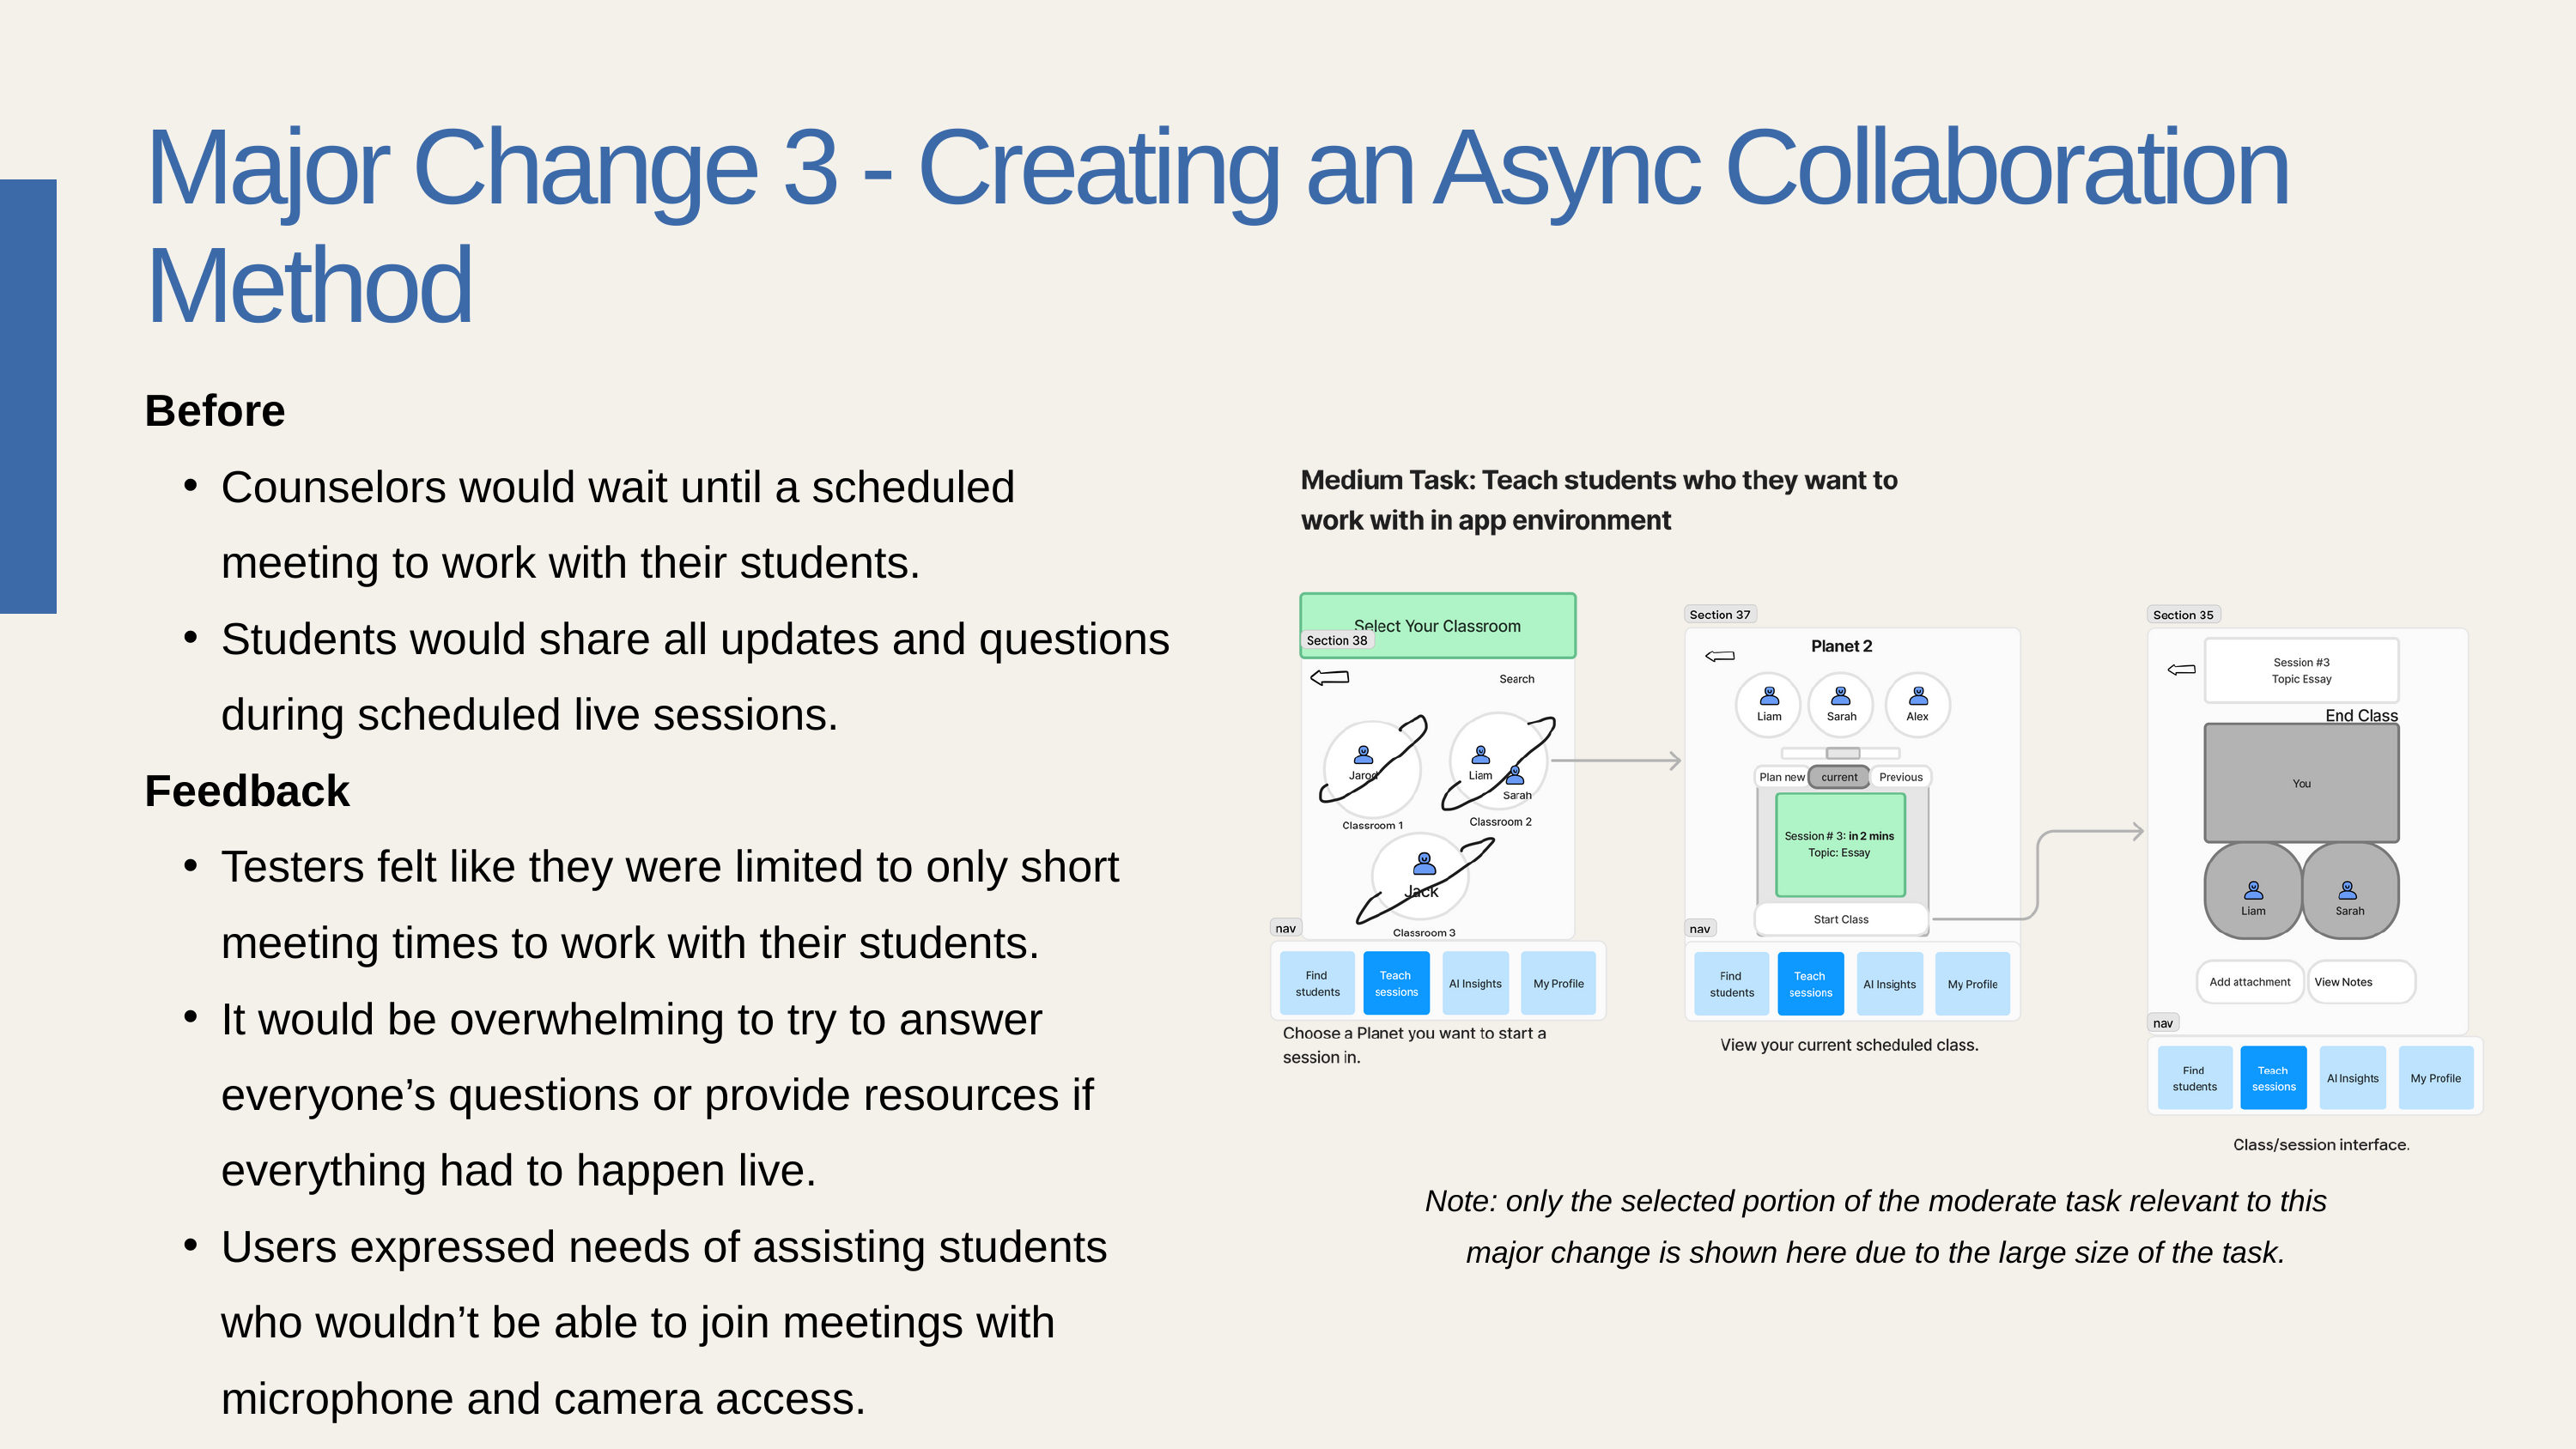

Major Change 3 - Creating an Async Collaboration Method

Before
Counselors would wait until a scheduled meeting to work with their students.
Students would share all updates and questions during scheduled live sessions.
Feedback
Testers felt like they were limited to only short meeting times to work with their students.
It would be overwhelming to try to answer everyone’s questions or provide resources if everything had to happen live.
Users expressed needs of assisting students who wouldn’t be able to join meetings with microphone and camera access.

Note: only the selected portion of the moderate task relevant to this major change is shown here due to the large size of the task.